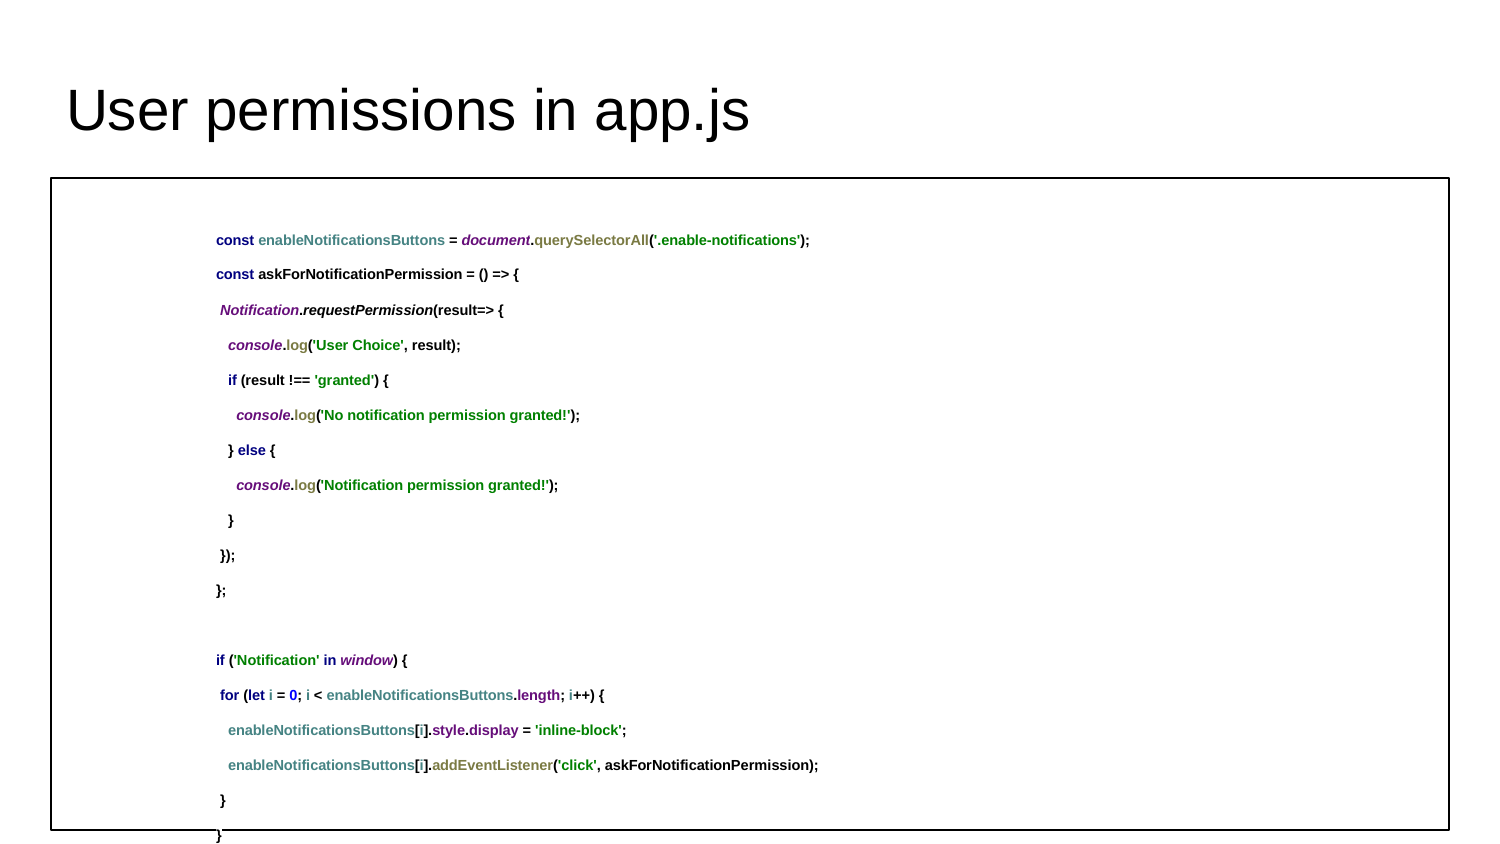

# User permissions in app.js

const enableNotificationsButtons = document.querySelectorAll('.enable-notifications');
const askForNotificationPermission = () => {
 Notification.requestPermission(result=> {
   console.log('User Choice', result);
   if (result !== 'granted') {
     console.log('No notification permission granted!');
   } else {
     console.log('Notification permission granted!');
   }
 });
};

if ('Notification' in window) {
 for (let i = 0; i < enableNotificationsButtons.length; i++) {
   enableNotificationsButtons[i].style.display = 'inline-block';
   enableNotificationsButtons[i].addEventListener('click', askForNotificationPermission);
 }
}